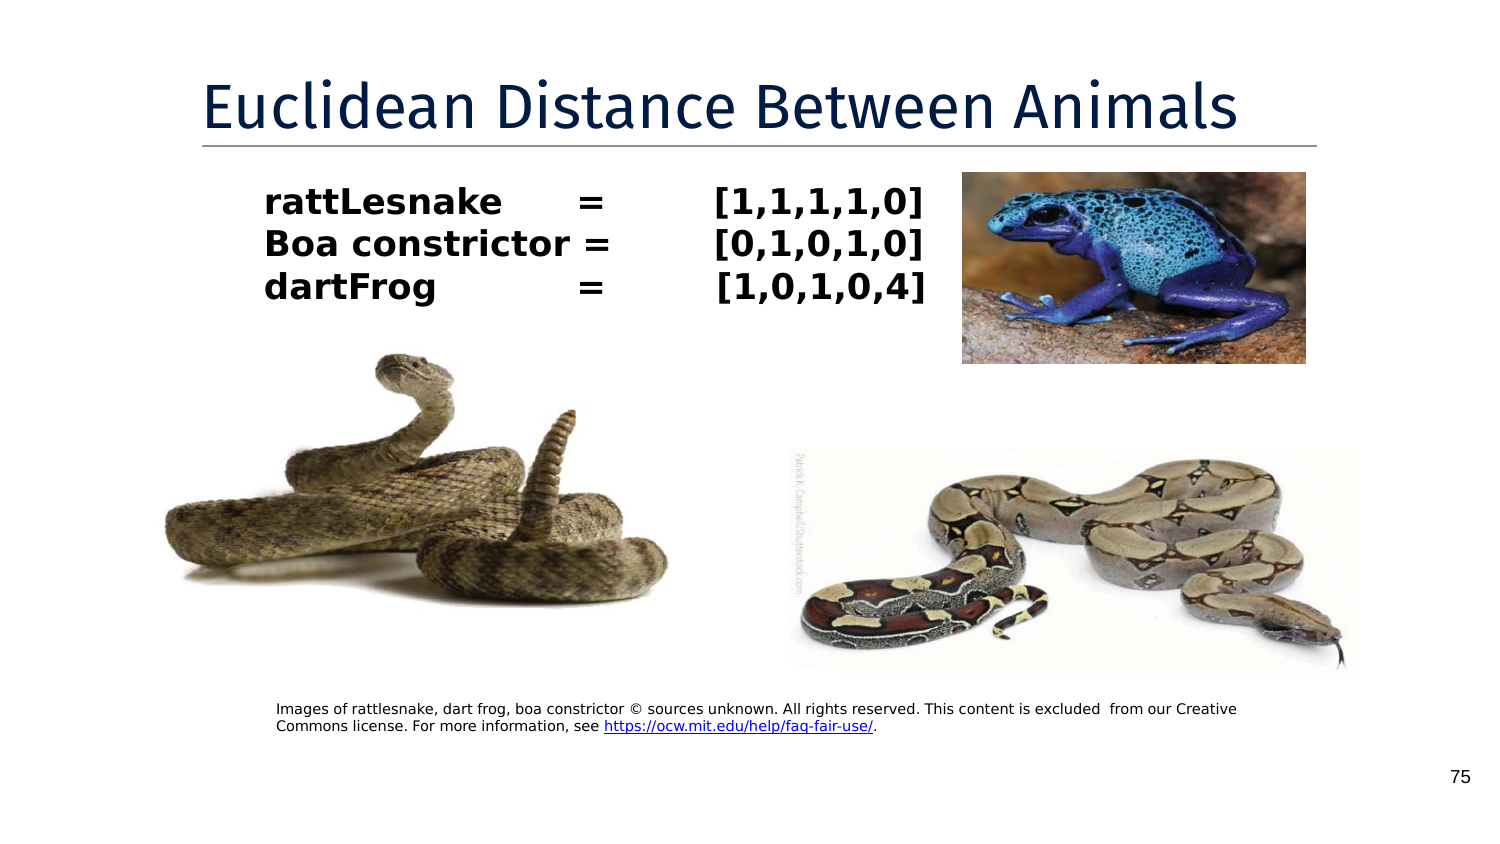

# Euclidean Distance Between Animals

rattLesnake	 =	[1,1,1,1,0]
Boa constrictor =	[0,1,0,1,0]  dartFrog	 =         [1,0,1,0,4]

Images of rattlesnake, dart frog, boa constrictor © sources unknown. All rights reserved. This content is excluded  from our Creative Commons license. For more information, see https://ocw.mit.edu/help/faq-fair-use/.
75